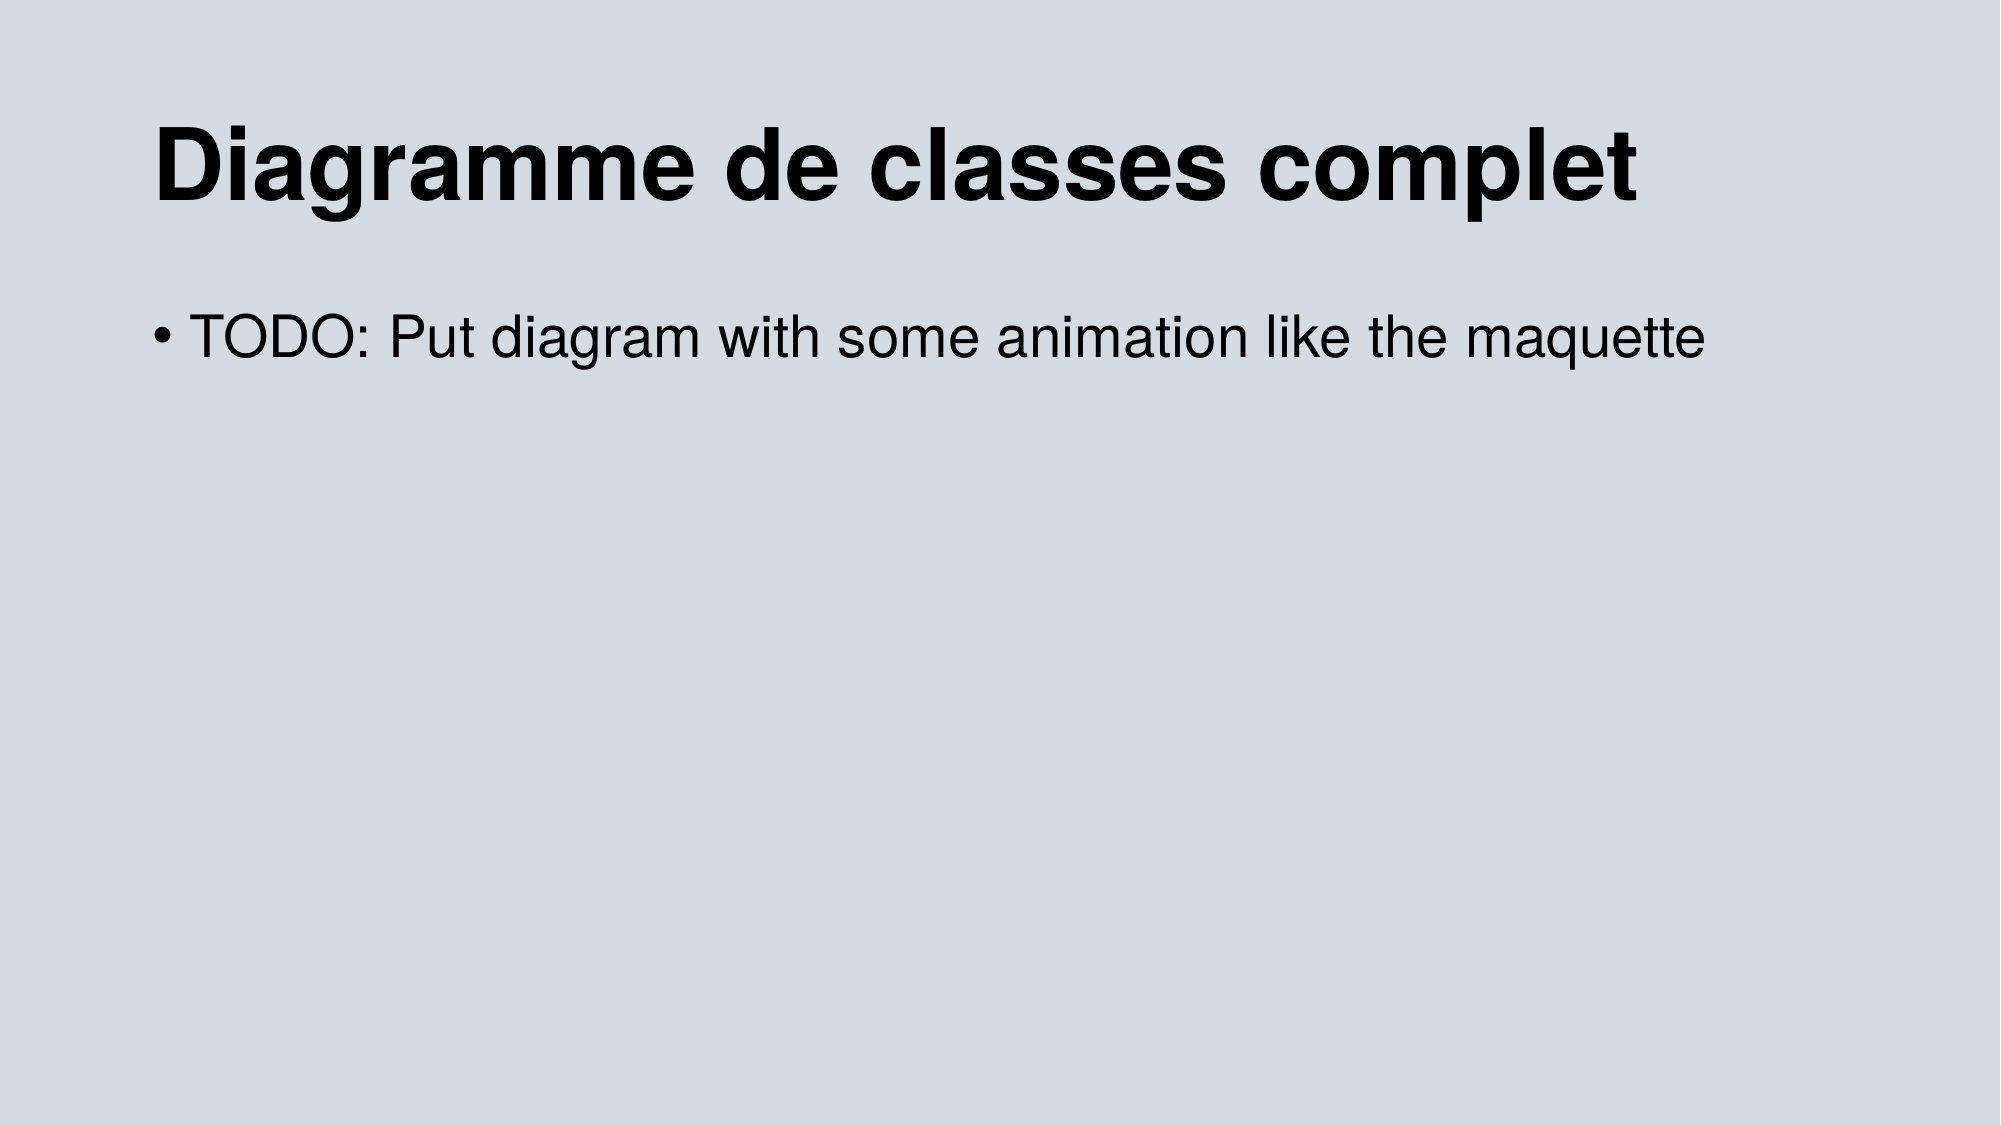

# Diagramme de classes complet
TODO: Put diagram with some animation like the maquette